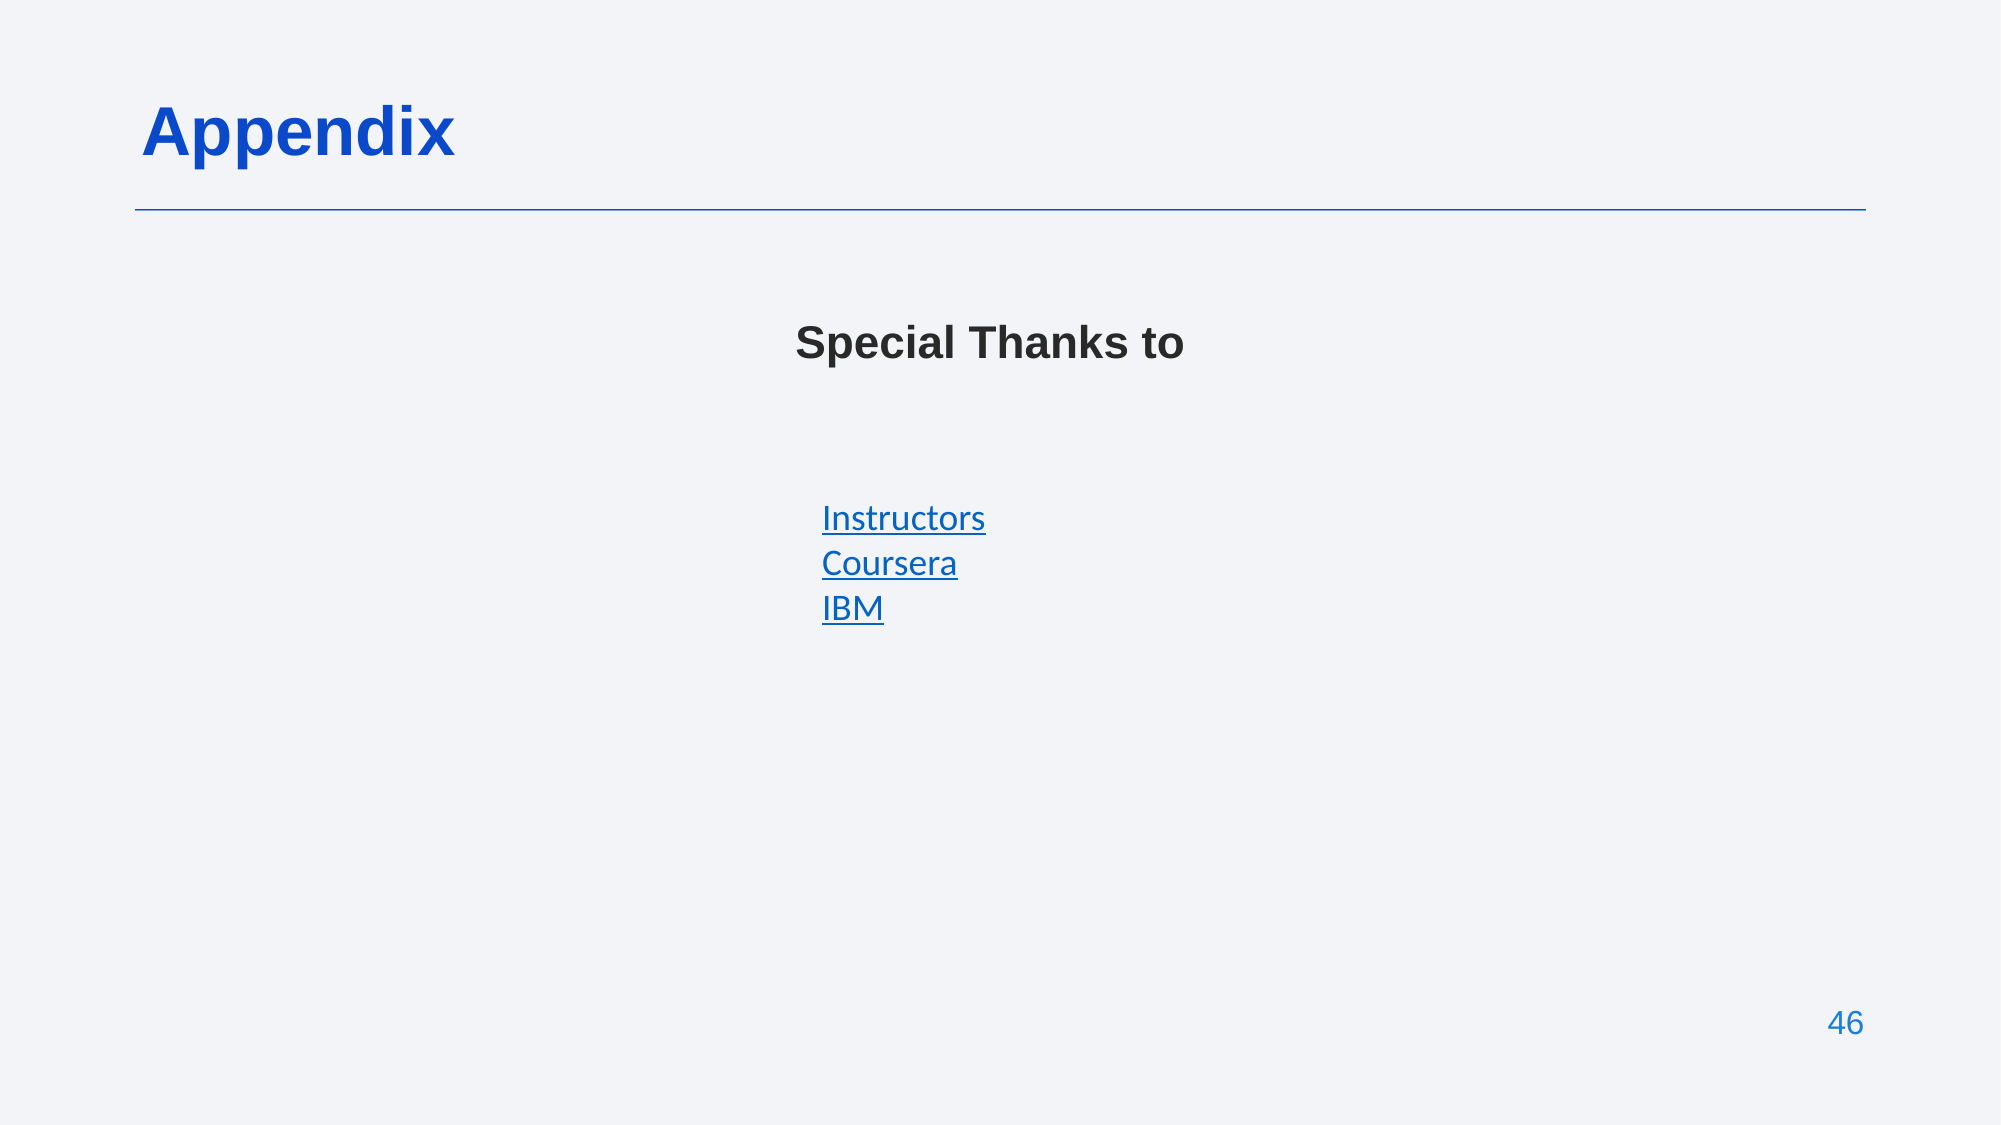

Appendix
Special Thanks to
Instructors
Coursera
IBM
46